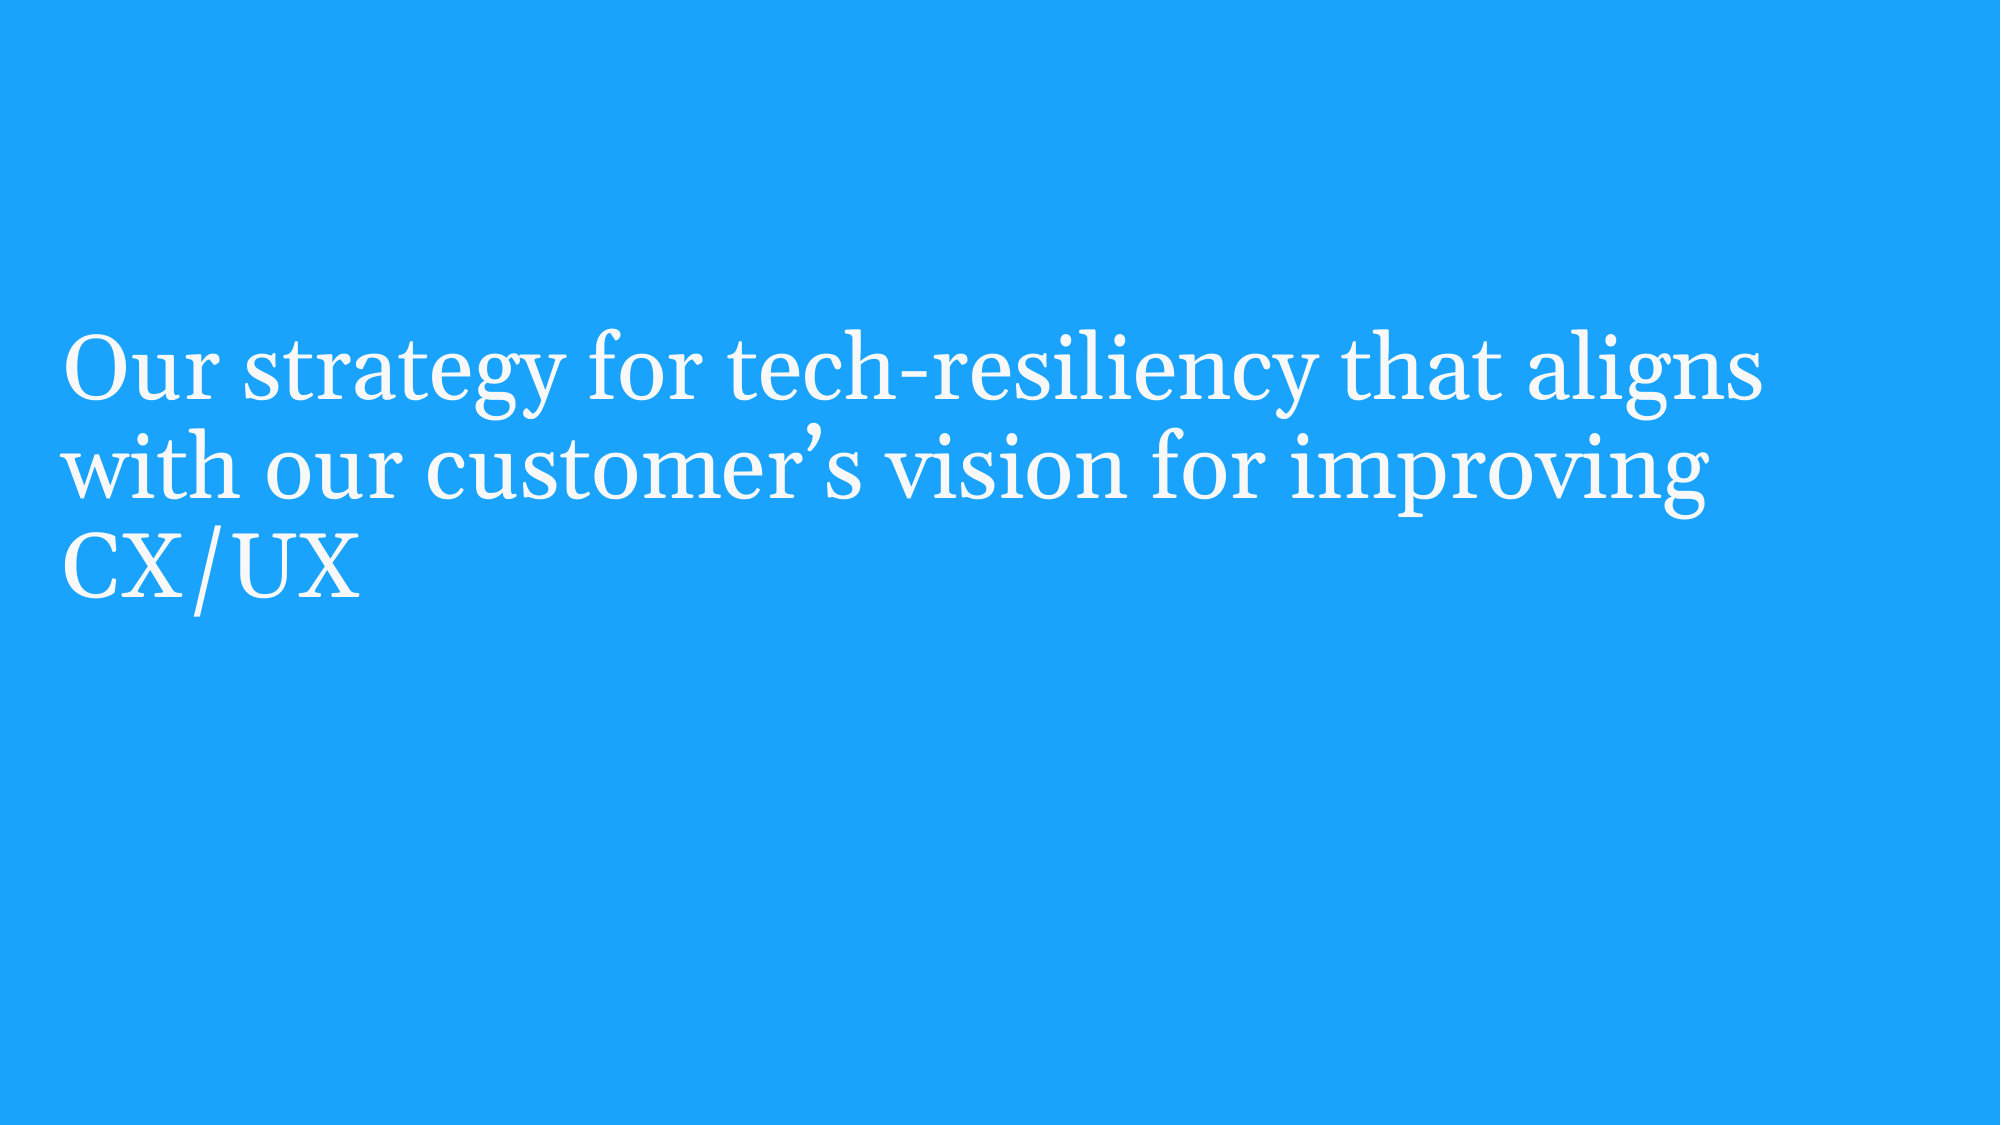

# Our strategy for tech-resiliency that aligns with our customer’s vision for improving CX/UX​